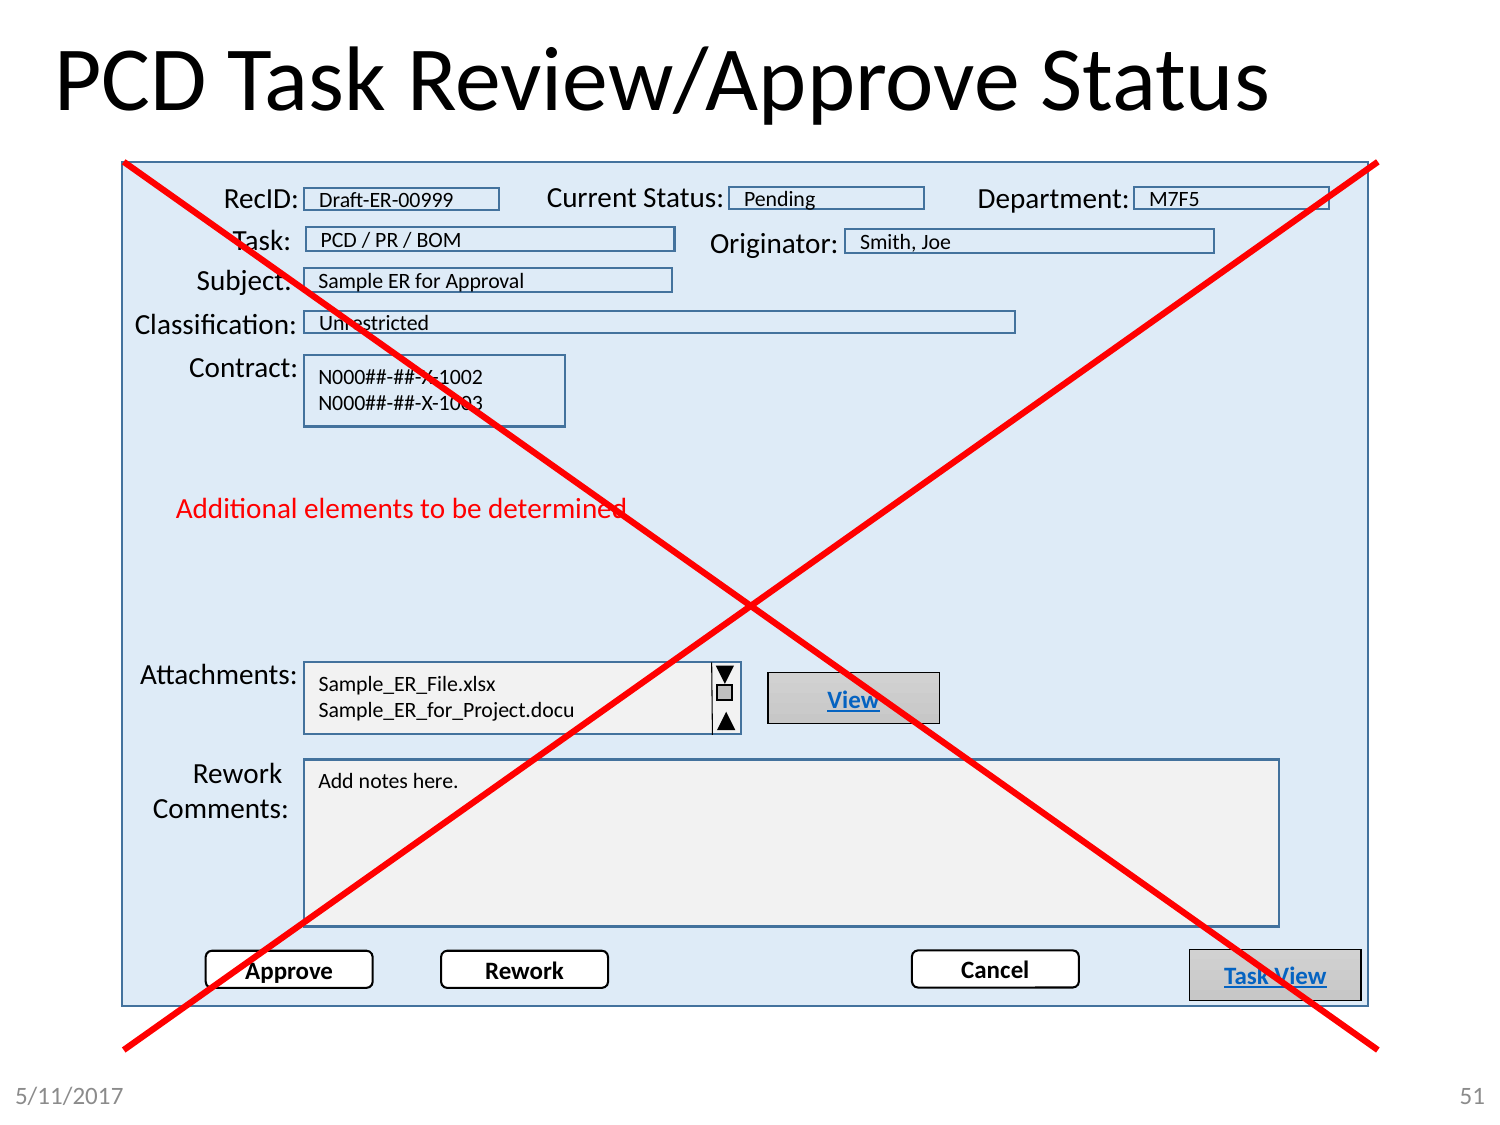

# PCD Task Review/Approve Status

Current Status:
Department:
RecID:
Pending
M7F5
Draft-ER-00999
Task:
Originator:
PCD / PR / BOM
Smith, Joe
Subject:
Sample ER for Approval
Classification:
Unrestricted
Contract:
N000##-##-X-1002
N000##-##-X-1003
Additional elements to be determined
Attachments:
Sample_ER_File.xlsx
Sample_ER_for_Project.docu

View

Rework
Comments:
Add notes here.
Task View
Cancel
Approve
Rework

51
5/11/2017